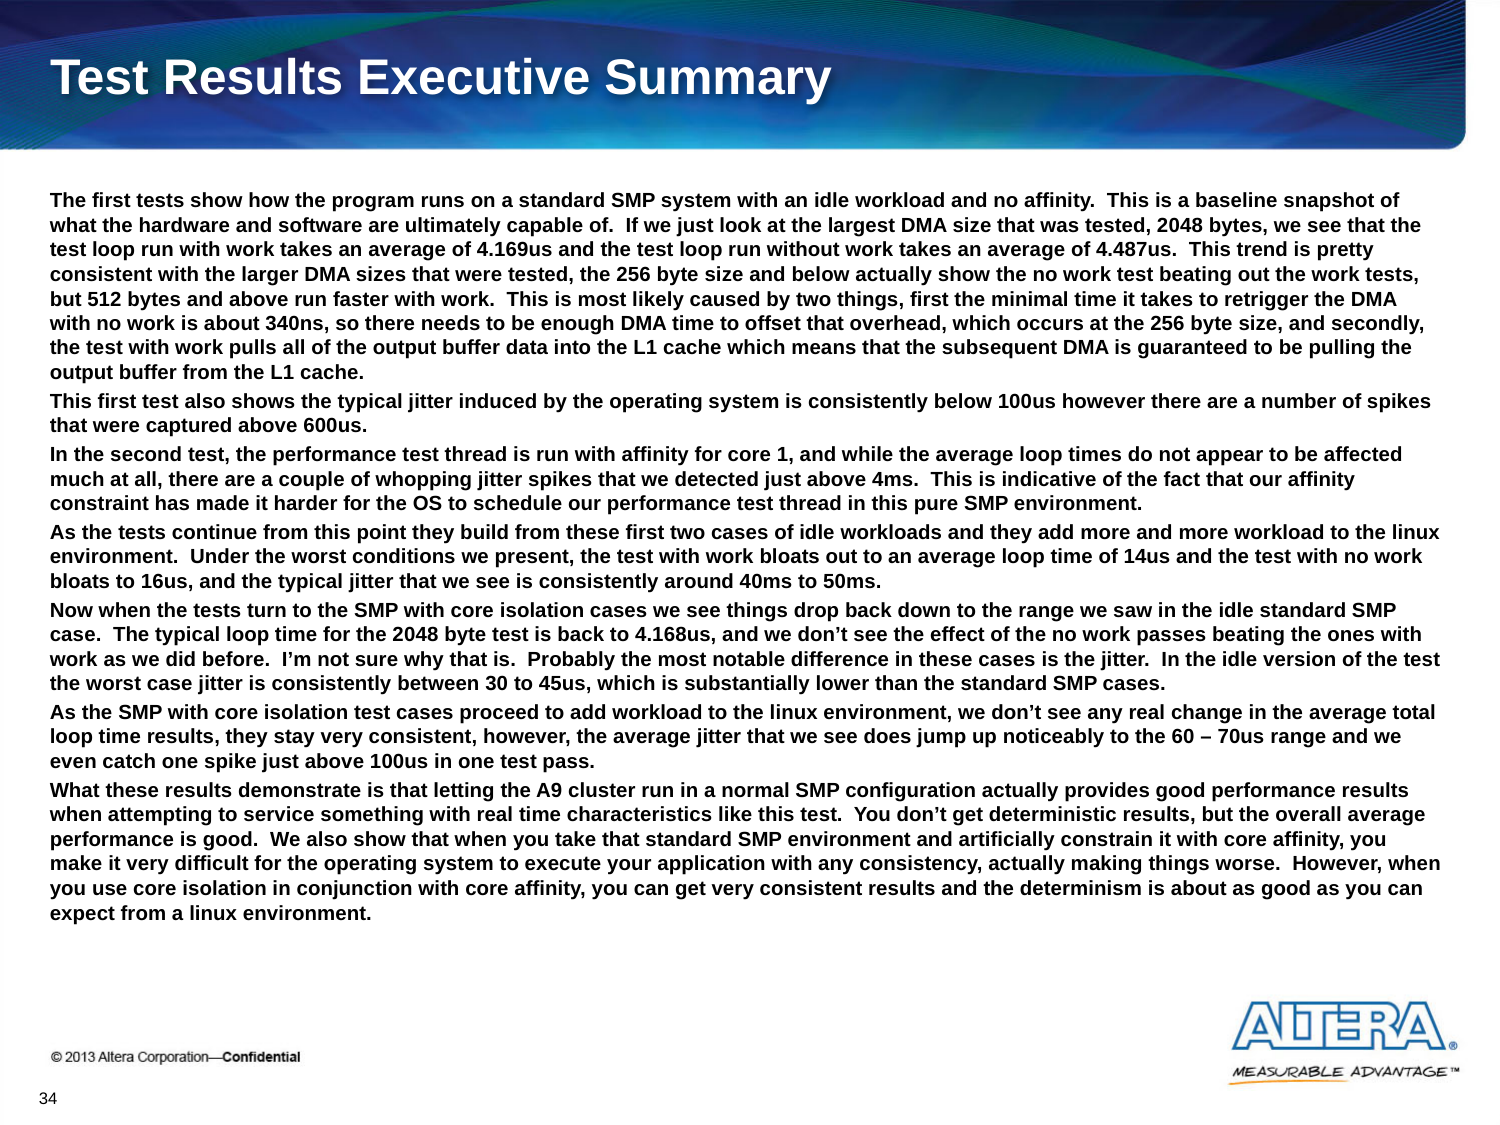

# Test Results Executive Summary
The first tests show how the program runs on a standard SMP system with an idle workload and no affinity.  This is a baseline snapshot of what the hardware and software are ultimately capable of.  If we just look at the largest DMA size that was tested, 2048 bytes, we see that the test loop run with work takes an average of 4.169us and the test loop run without work takes an average of 4.487us.  This trend is pretty consistent with the larger DMA sizes that were tested, the 256 byte size and below actually show the no work test beating out the work tests, but 512 bytes and above run faster with work.  This is most likely caused by two things, first the minimal time it takes to retrigger the DMA with no work is about 340ns, so there needs to be enough DMA time to offset that overhead, which occurs at the 256 byte size, and secondly, the test with work pulls all of the output buffer data into the L1 cache which means that the subsequent DMA is guaranteed to be pulling the output buffer from the L1 cache.
This first test also shows the typical jitter induced by the operating system is consistently below 100us however there are a number of spikes that were captured above 600us.
In the second test, the performance test thread is run with affinity for core 1, and while the average loop times do not appear to be affected much at all, there are a couple of whopping jitter spikes that we detected just above 4ms.  This is indicative of the fact that our affinity constraint has made it harder for the OS to schedule our performance test thread in this pure SMP environment.
As the tests continue from this point they build from these first two cases of idle workloads and they add more and more workload to the linux environment.  Under the worst conditions we present, the test with work bloats out to an average loop time of 14us and the test with no work bloats to 16us, and the typical jitter that we see is consistently around 40ms to 50ms.
Now when the tests turn to the SMP with core isolation cases we see things drop back down to the range we saw in the idle standard SMP case.  The typical loop time for the 2048 byte test is back to 4.168us, and we don’t see the effect of the no work passes beating the ones with work as we did before.  I’m not sure why that is.  Probably the most notable difference in these cases is the jitter.  In the idle version of the test the worst case jitter is consistently between 30 to 45us, which is substantially lower than the standard SMP cases.
As the SMP with core isolation test cases proceed to add workload to the linux environment, we don’t see any real change in the average total loop time results, they stay very consistent, however, the average jitter that we see does jump up noticeably to the 60 – 70us range and we even catch one spike just above 100us in one test pass.
What these results demonstrate is that letting the A9 cluster run in a normal SMP configuration actually provides good performance results when attempting to service something with real time characteristics like this test.  You don’t get deterministic results, but the overall average performance is good.  We also show that when you take that standard SMP environment and artificially constrain it with core affinity, you make it very difficult for the operating system to execute your application with any consistency, actually making things worse.  However, when you use core isolation in conjunction with core affinity, you can get very consistent results and the determinism is about as good as you can expect from a linux environment.
34